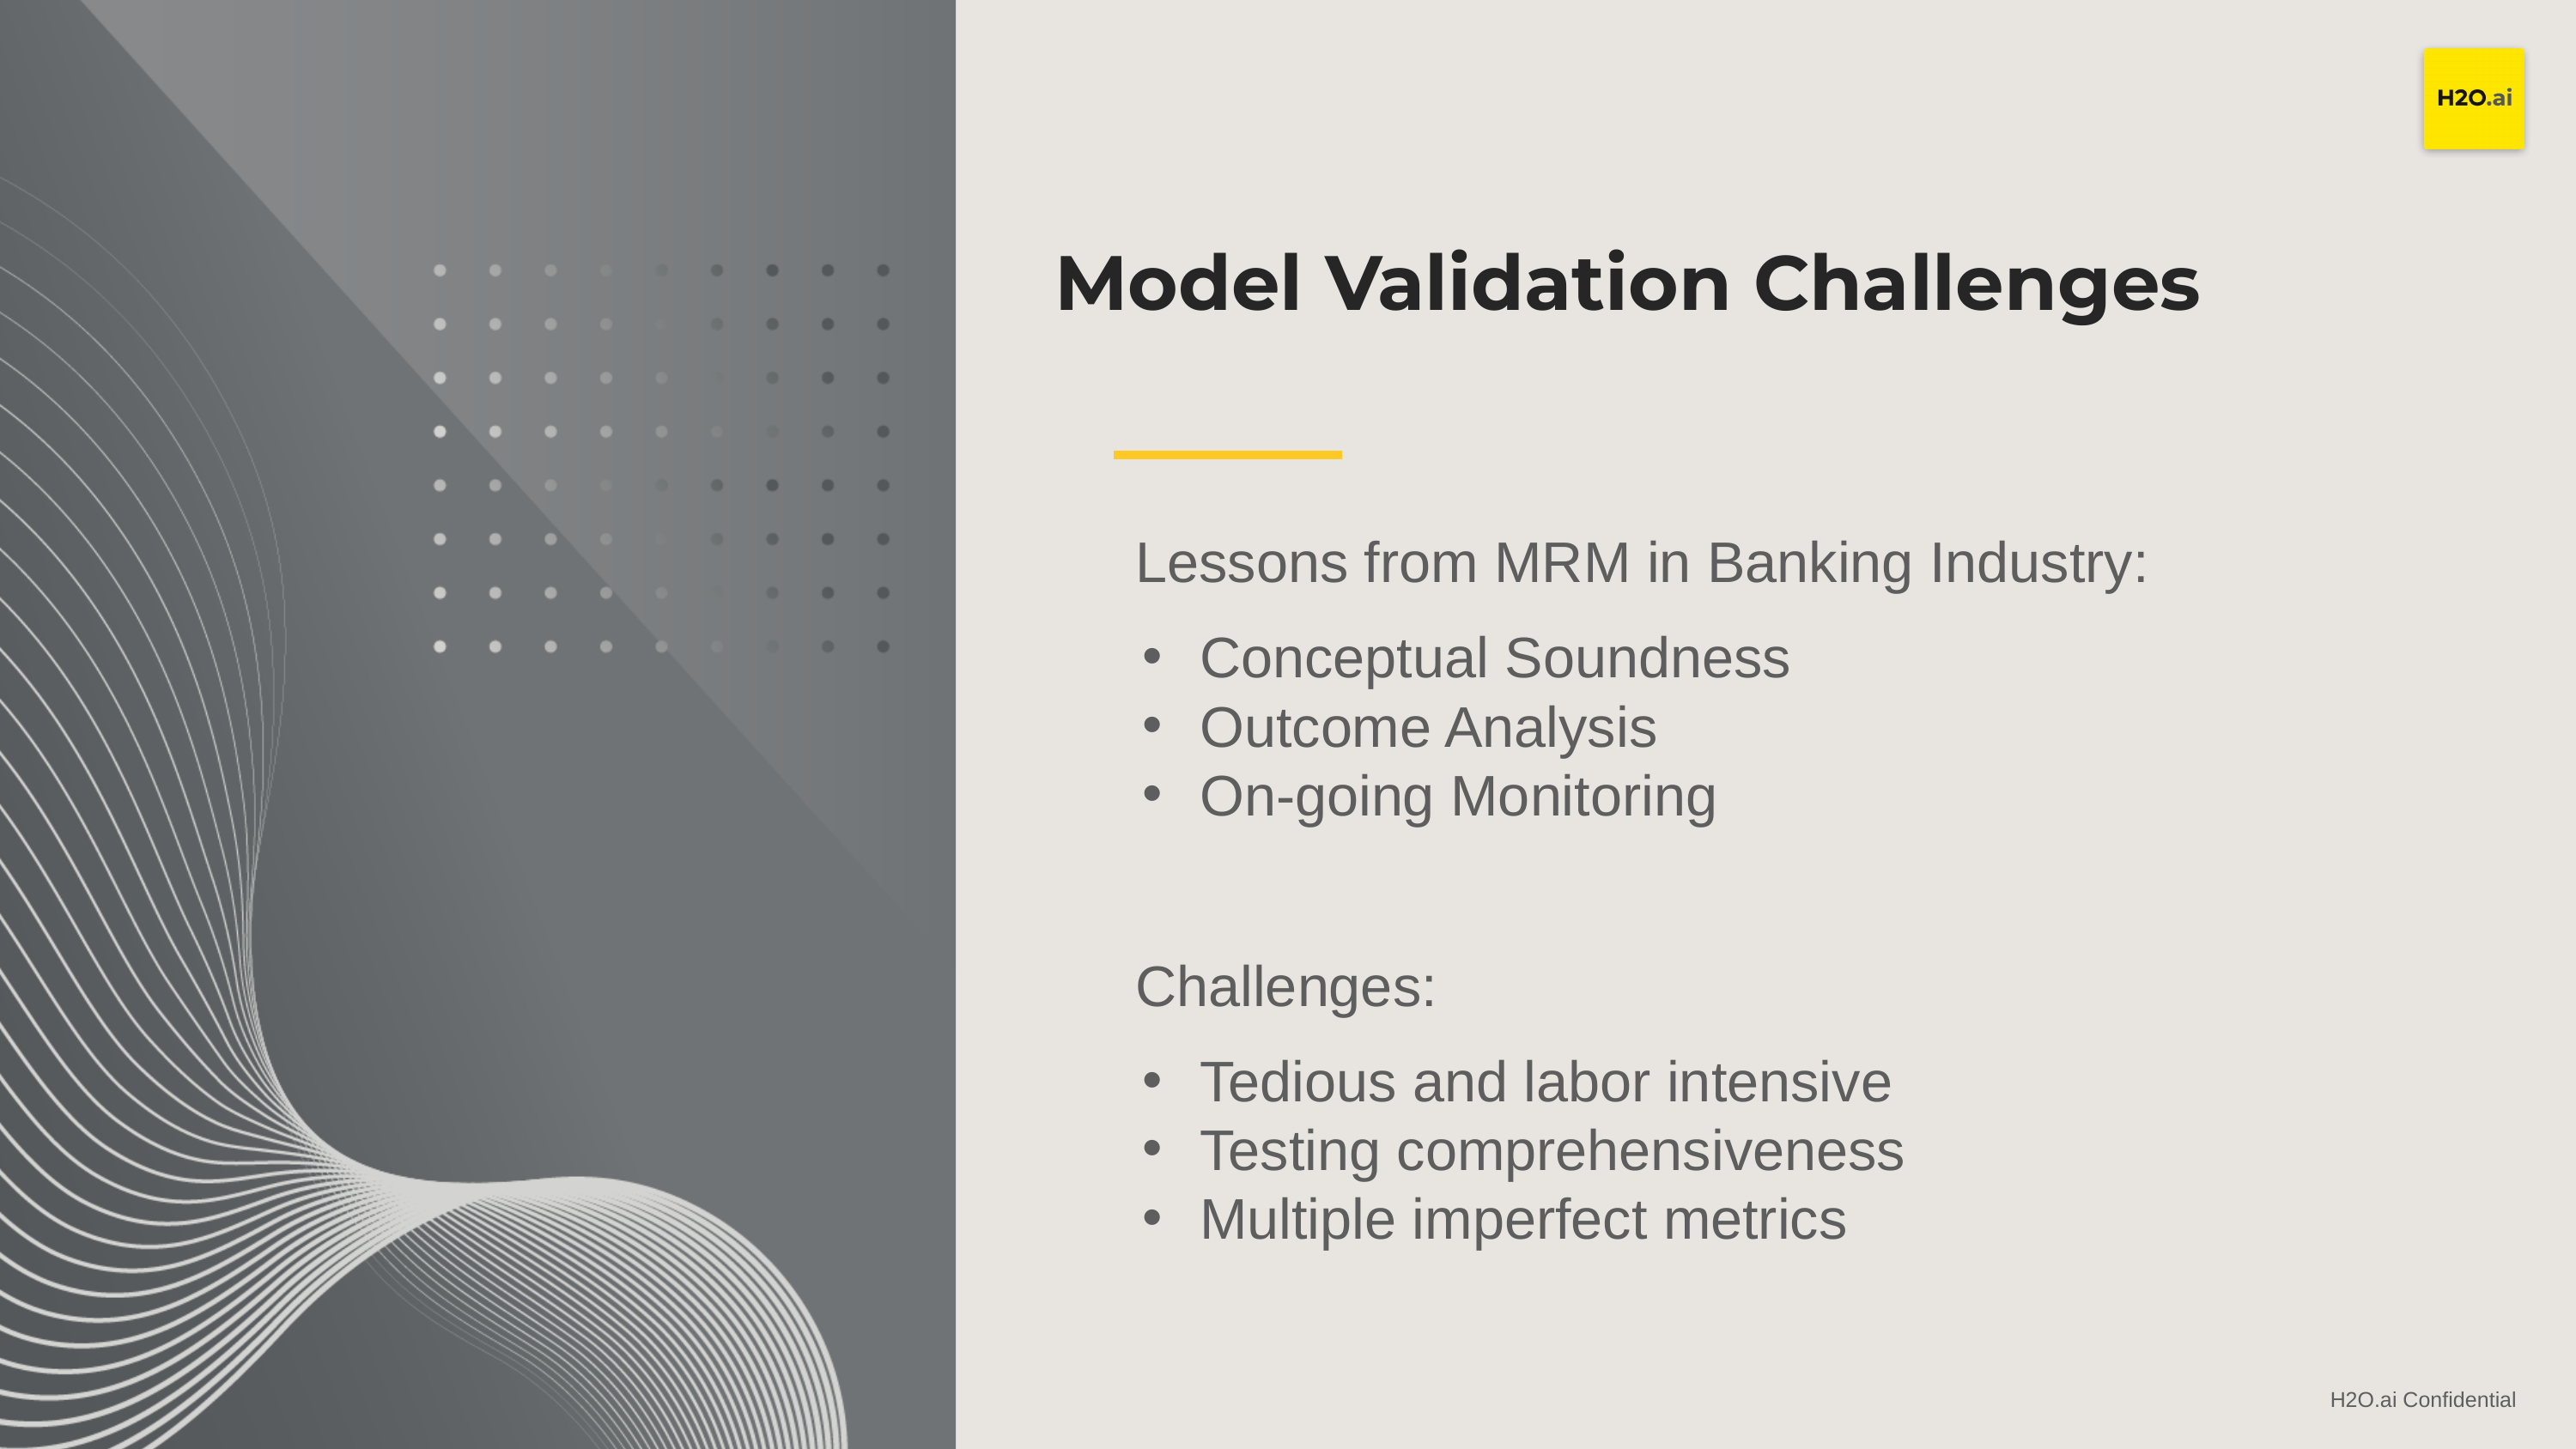

# Model Validation Challenges
Lessons from MRM in Banking Industry:
Conceptual Soundness
Outcome Analysis
On-going Monitoring

Challenges:
Tedious and labor intensive
Testing comprehensiveness
Multiple imperfect metrics